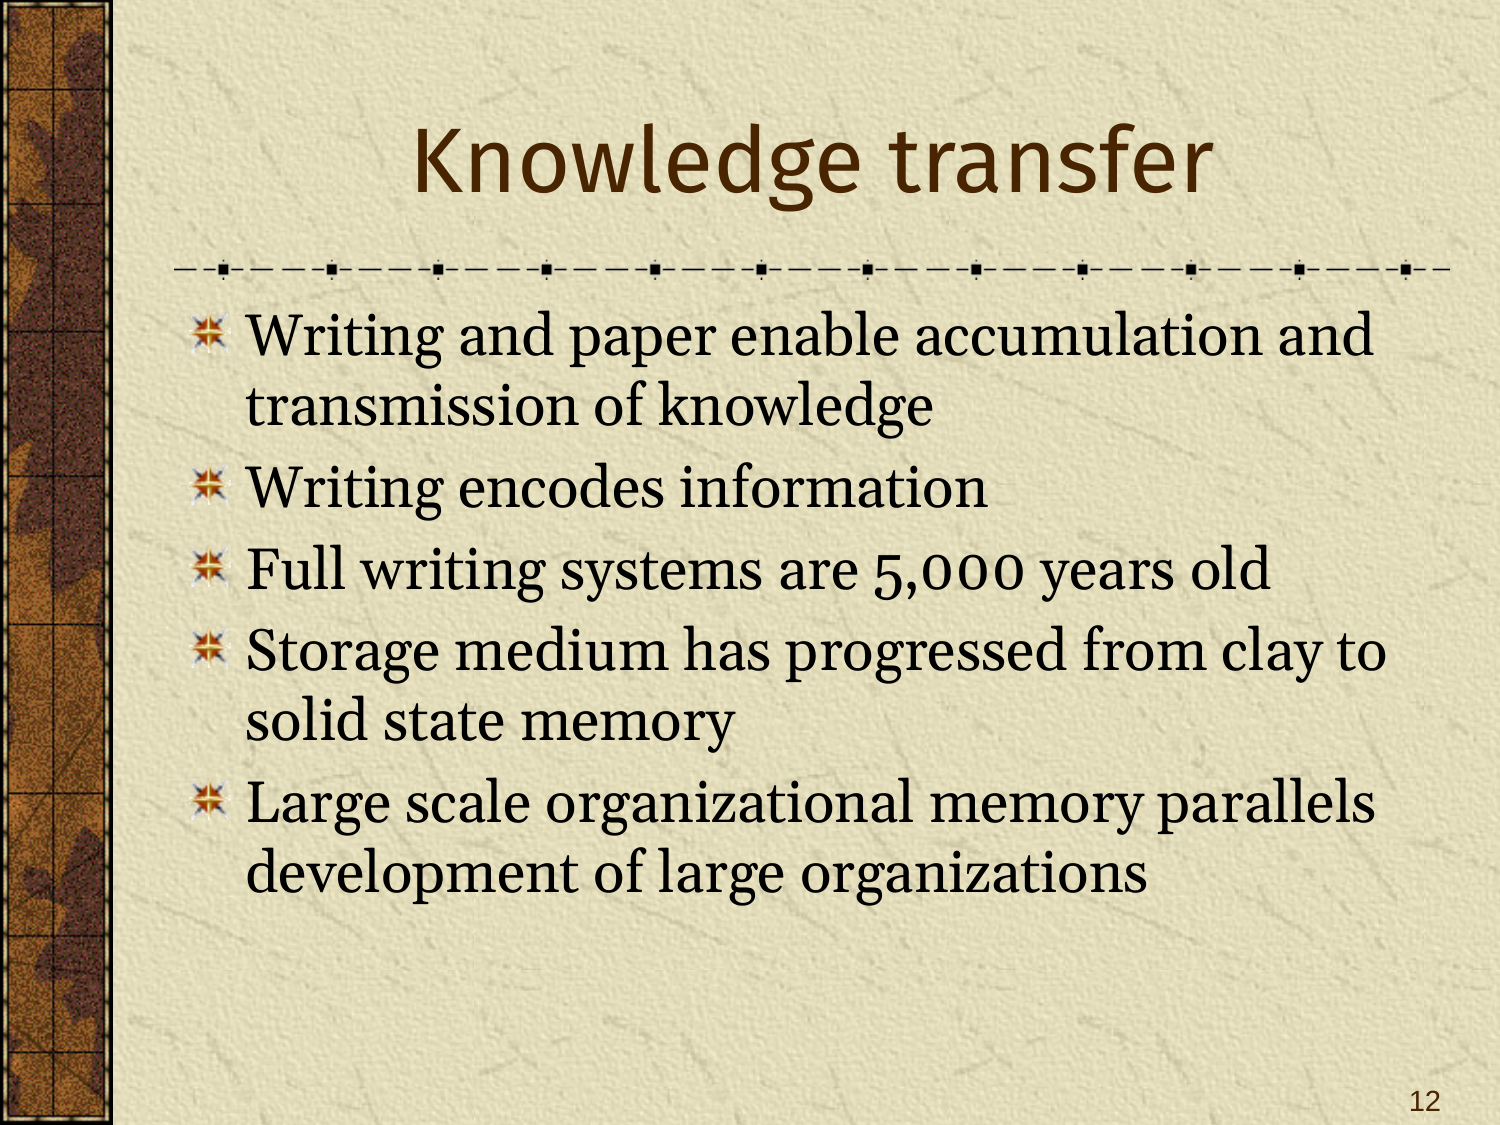

# Knowledge transfer
Writing and paper enable accumulation and transmission of knowledge
Writing encodes information
Full writing systems are 5,000 years old
Storage medium has progressed from clay to solid state memory
Large scale organizational memory parallels development of large organizations
12